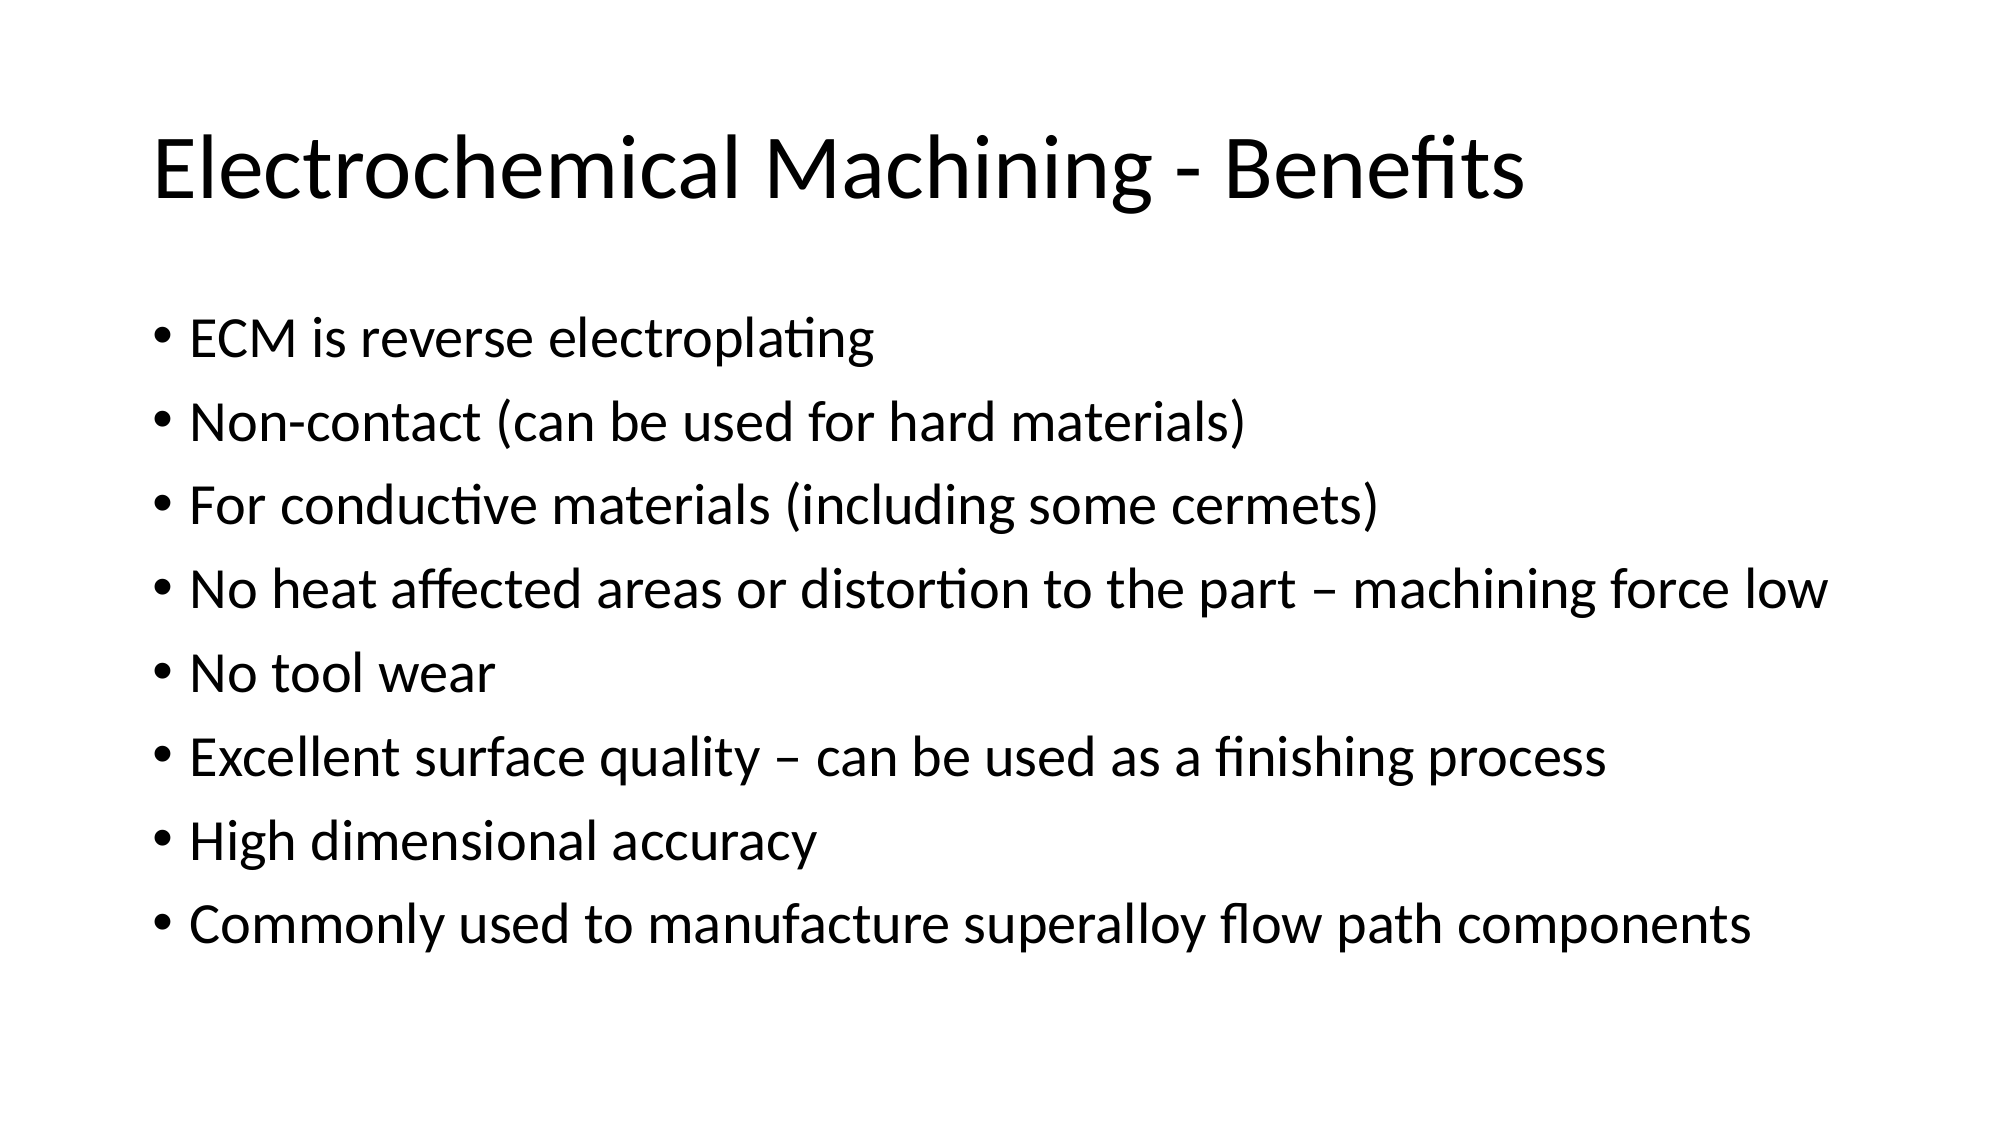

# Electrochemical Machining - Benefits
ECM is reverse electroplating
Non-contact (can be used for hard materials)
For conductive materials (including some cermets)
No heat affected areas or distortion to the part – machining force low
No tool wear
Excellent surface quality – can be used as a finishing process
High dimensional accuracy
Commonly used to manufacture superalloy flow path components